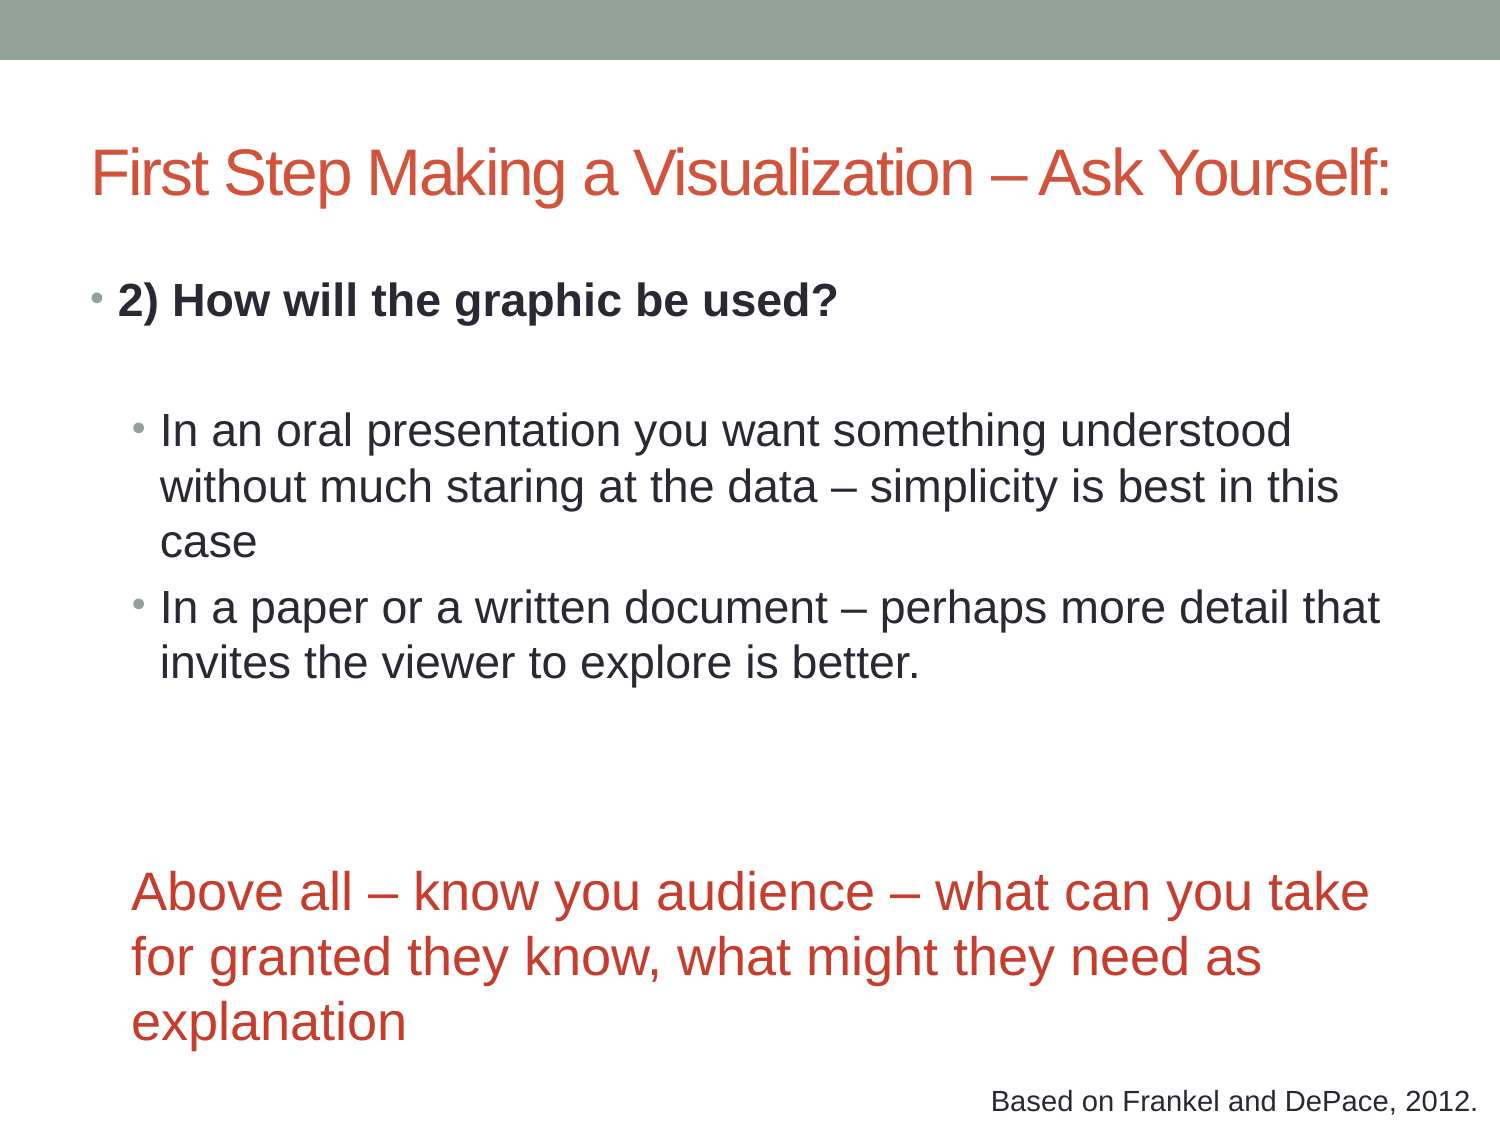

# First Step Making a Visualization – Ask Yourself:
2) How will the graphic be used?

In an oral presentation you want something understood without much staring at the data – simplicity is best in this case
In a paper or a written document – perhaps more detail that invites the viewer to explore is better.

Above all – know you audience – what can you take for granted they know, what might they need as explanation
Based on Frankel and DePace, 2012.